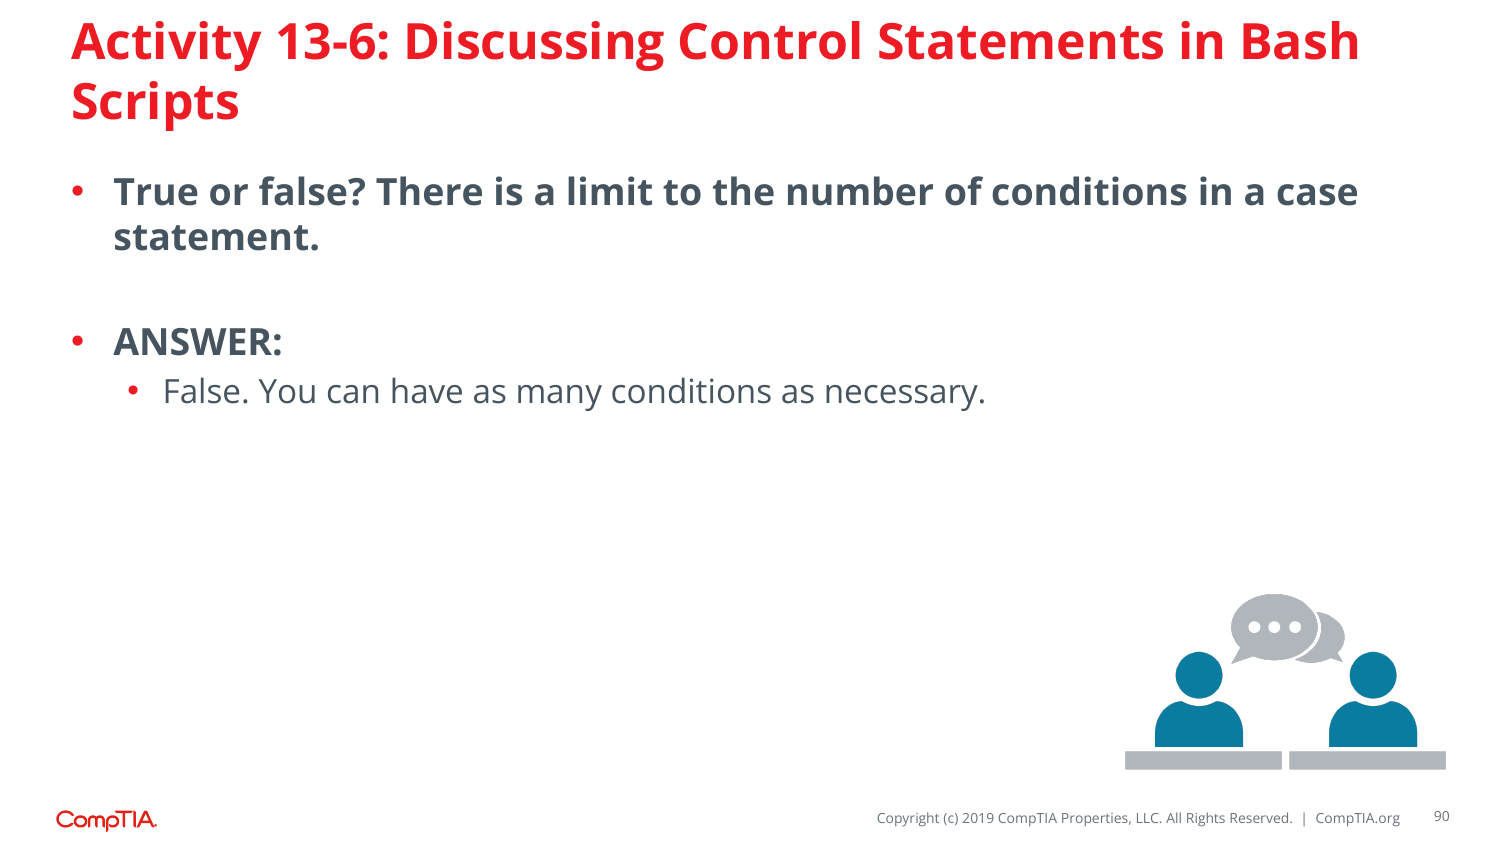

# Activity 13-6: Discussing Control Statements in Bash Scripts
True or false? There is a limit to the number of conditions in a case statement.

ANSWER:
False. You can have as many conditions as necessary.

90